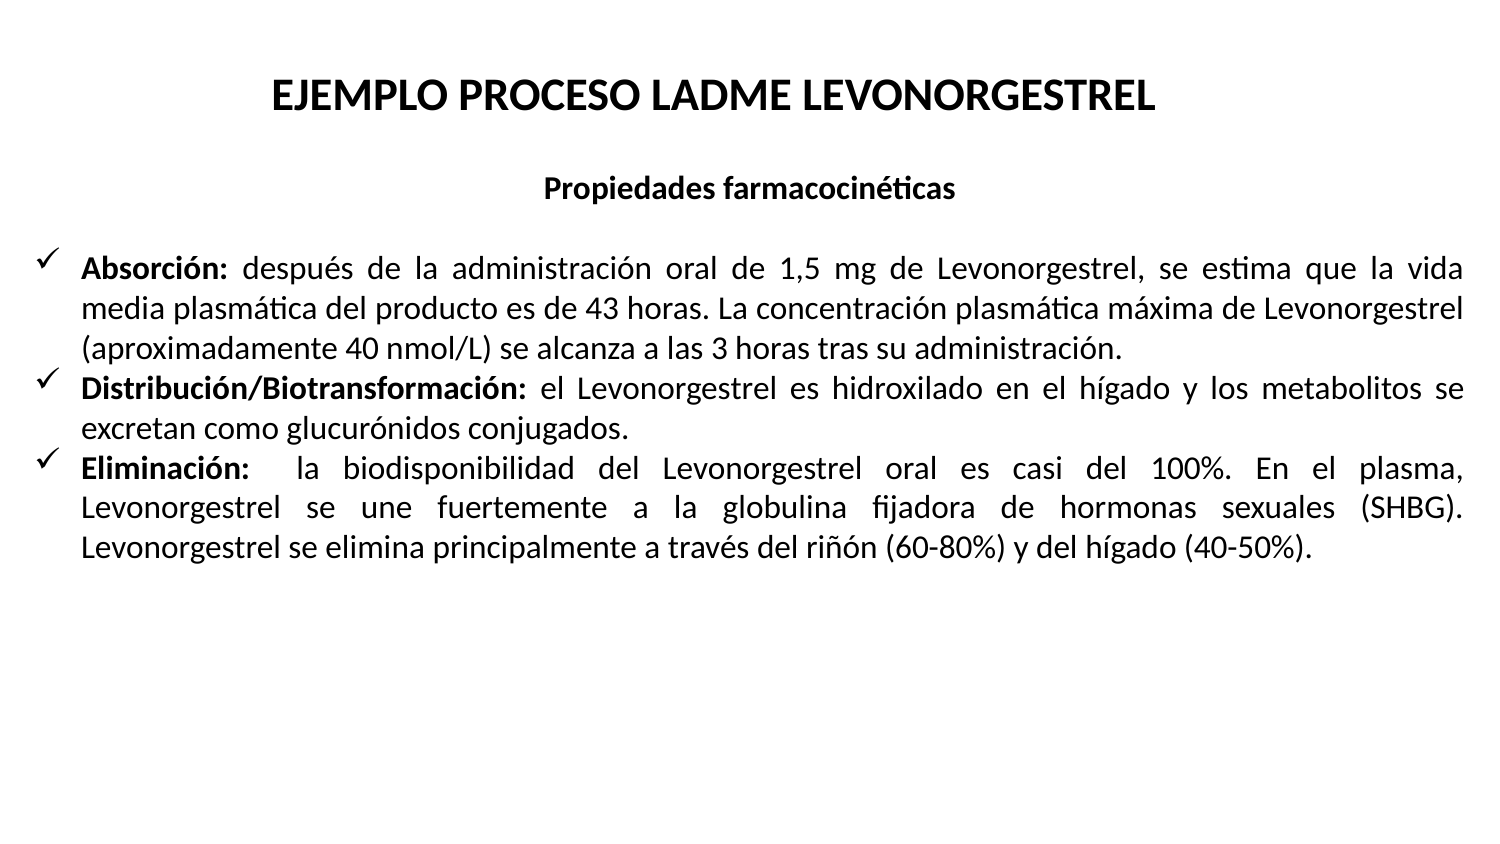

# EJEMPLO PROCESO LADME LEVONORGESTREL
Propiedades farmacocinéticas

Absorción: después de la administración oral de 1,5 mg de Levonorgestrel, se estima que la vida media plasmática del producto es de 43 horas. La concentración plasmática máxima de Levonorgestrel (aproximadamente 40 nmol/L) se alcanza a las 3 horas tras su administración.
Distribución/Biotransformación: el Levonorgestrel es hidroxilado en el hígado y los metabolitos se excretan como glucurónidos conjugados.
Eliminación:  la biodisponibilidad del Levonorgestrel oral es casi del 100%. En el plasma, Levonorgestrel se une fuertemente a la globulina fijadora de hormonas sexuales (SHBG). Levonorgestrel se elimina principalmente a través del riñón (60-80%) y del hígado (40-50%).